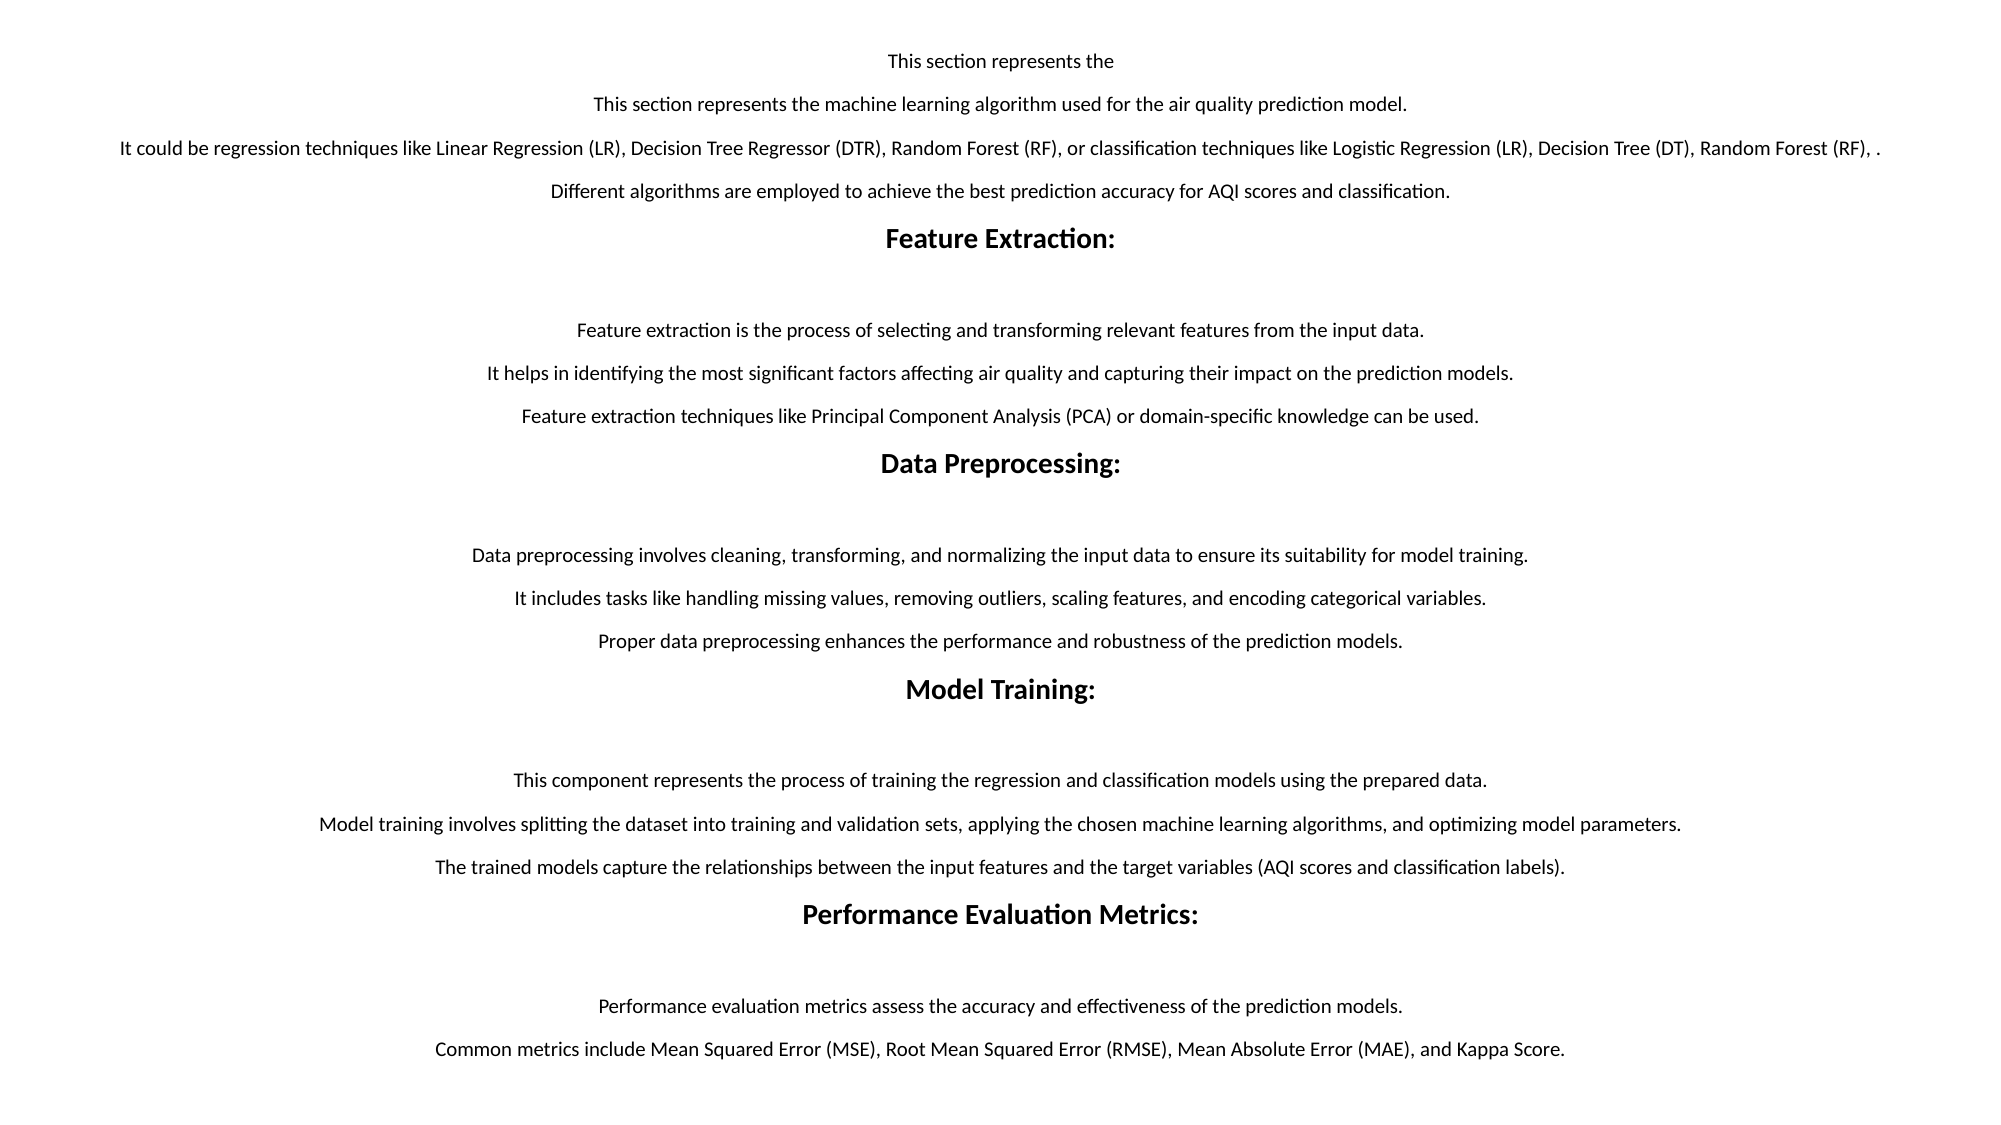

This section represents the
This section represents the machine learning algorithm used for the air quality prediction model.
It could be regression techniques like Linear Regression (LR), Decision Tree Regressor (DTR), Random Forest (RF), or classification techniques like Logistic Regression (LR), Decision Tree (DT), Random Forest (RF), .
Different algorithms are employed to achieve the best prediction accuracy for AQI scores and classification.
Feature Extraction:

Feature extraction is the process of selecting and transforming relevant features from the input data.
It helps in identifying the most significant factors affecting air quality and capturing their impact on the prediction models.
Feature extraction techniques like Principal Component Analysis (PCA) or domain-specific knowledge can be used.
Data Preprocessing:

Data preprocessing involves cleaning, transforming, and normalizing the input data to ensure its suitability for model training.
It includes tasks like handling missing values, removing outliers, scaling features, and encoding categorical variables.
Proper data preprocessing enhances the performance and robustness of the prediction models.
Model Training:

This component represents the process of training the regression and classification models using the prepared data.
Model training involves splitting the dataset into training and validation sets, applying the chosen machine learning algorithms, and optimizing model parameters.
The trained models capture the relationships between the input features and the target variables (AQI scores and classification labels).
Performance Evaluation Metrics:

Performance evaluation metrics assess the accuracy and effectiveness of the prediction models.
Common metrics include Mean Squared Error (MSE), Root Mean Squared Error (RMSE), Mean Absolute Error (MAE), and Kappa Score.

#